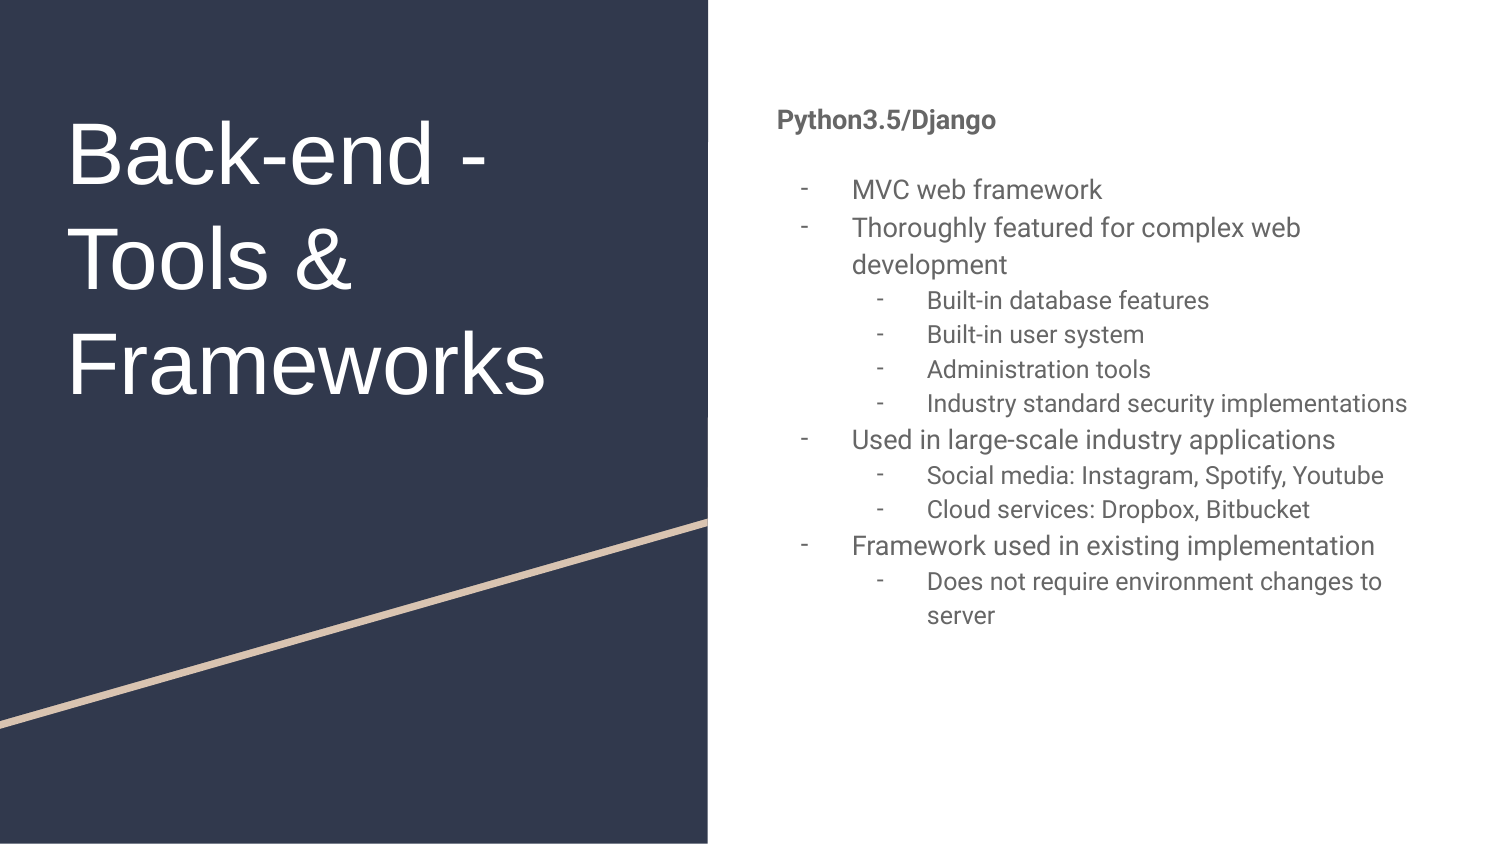

# Back-end - Tools & Frameworks
Python3.5/Django
MVC web framework
Thoroughly featured for complex web development
Built-in database features
Built-in user system
Administration tools
Industry standard security implementations
Used in large-scale industry applications
Social media: Instagram, Spotify, Youtube
Cloud services: Dropbox, Bitbucket
Framework used in existing implementation
Does not require environment changes to server